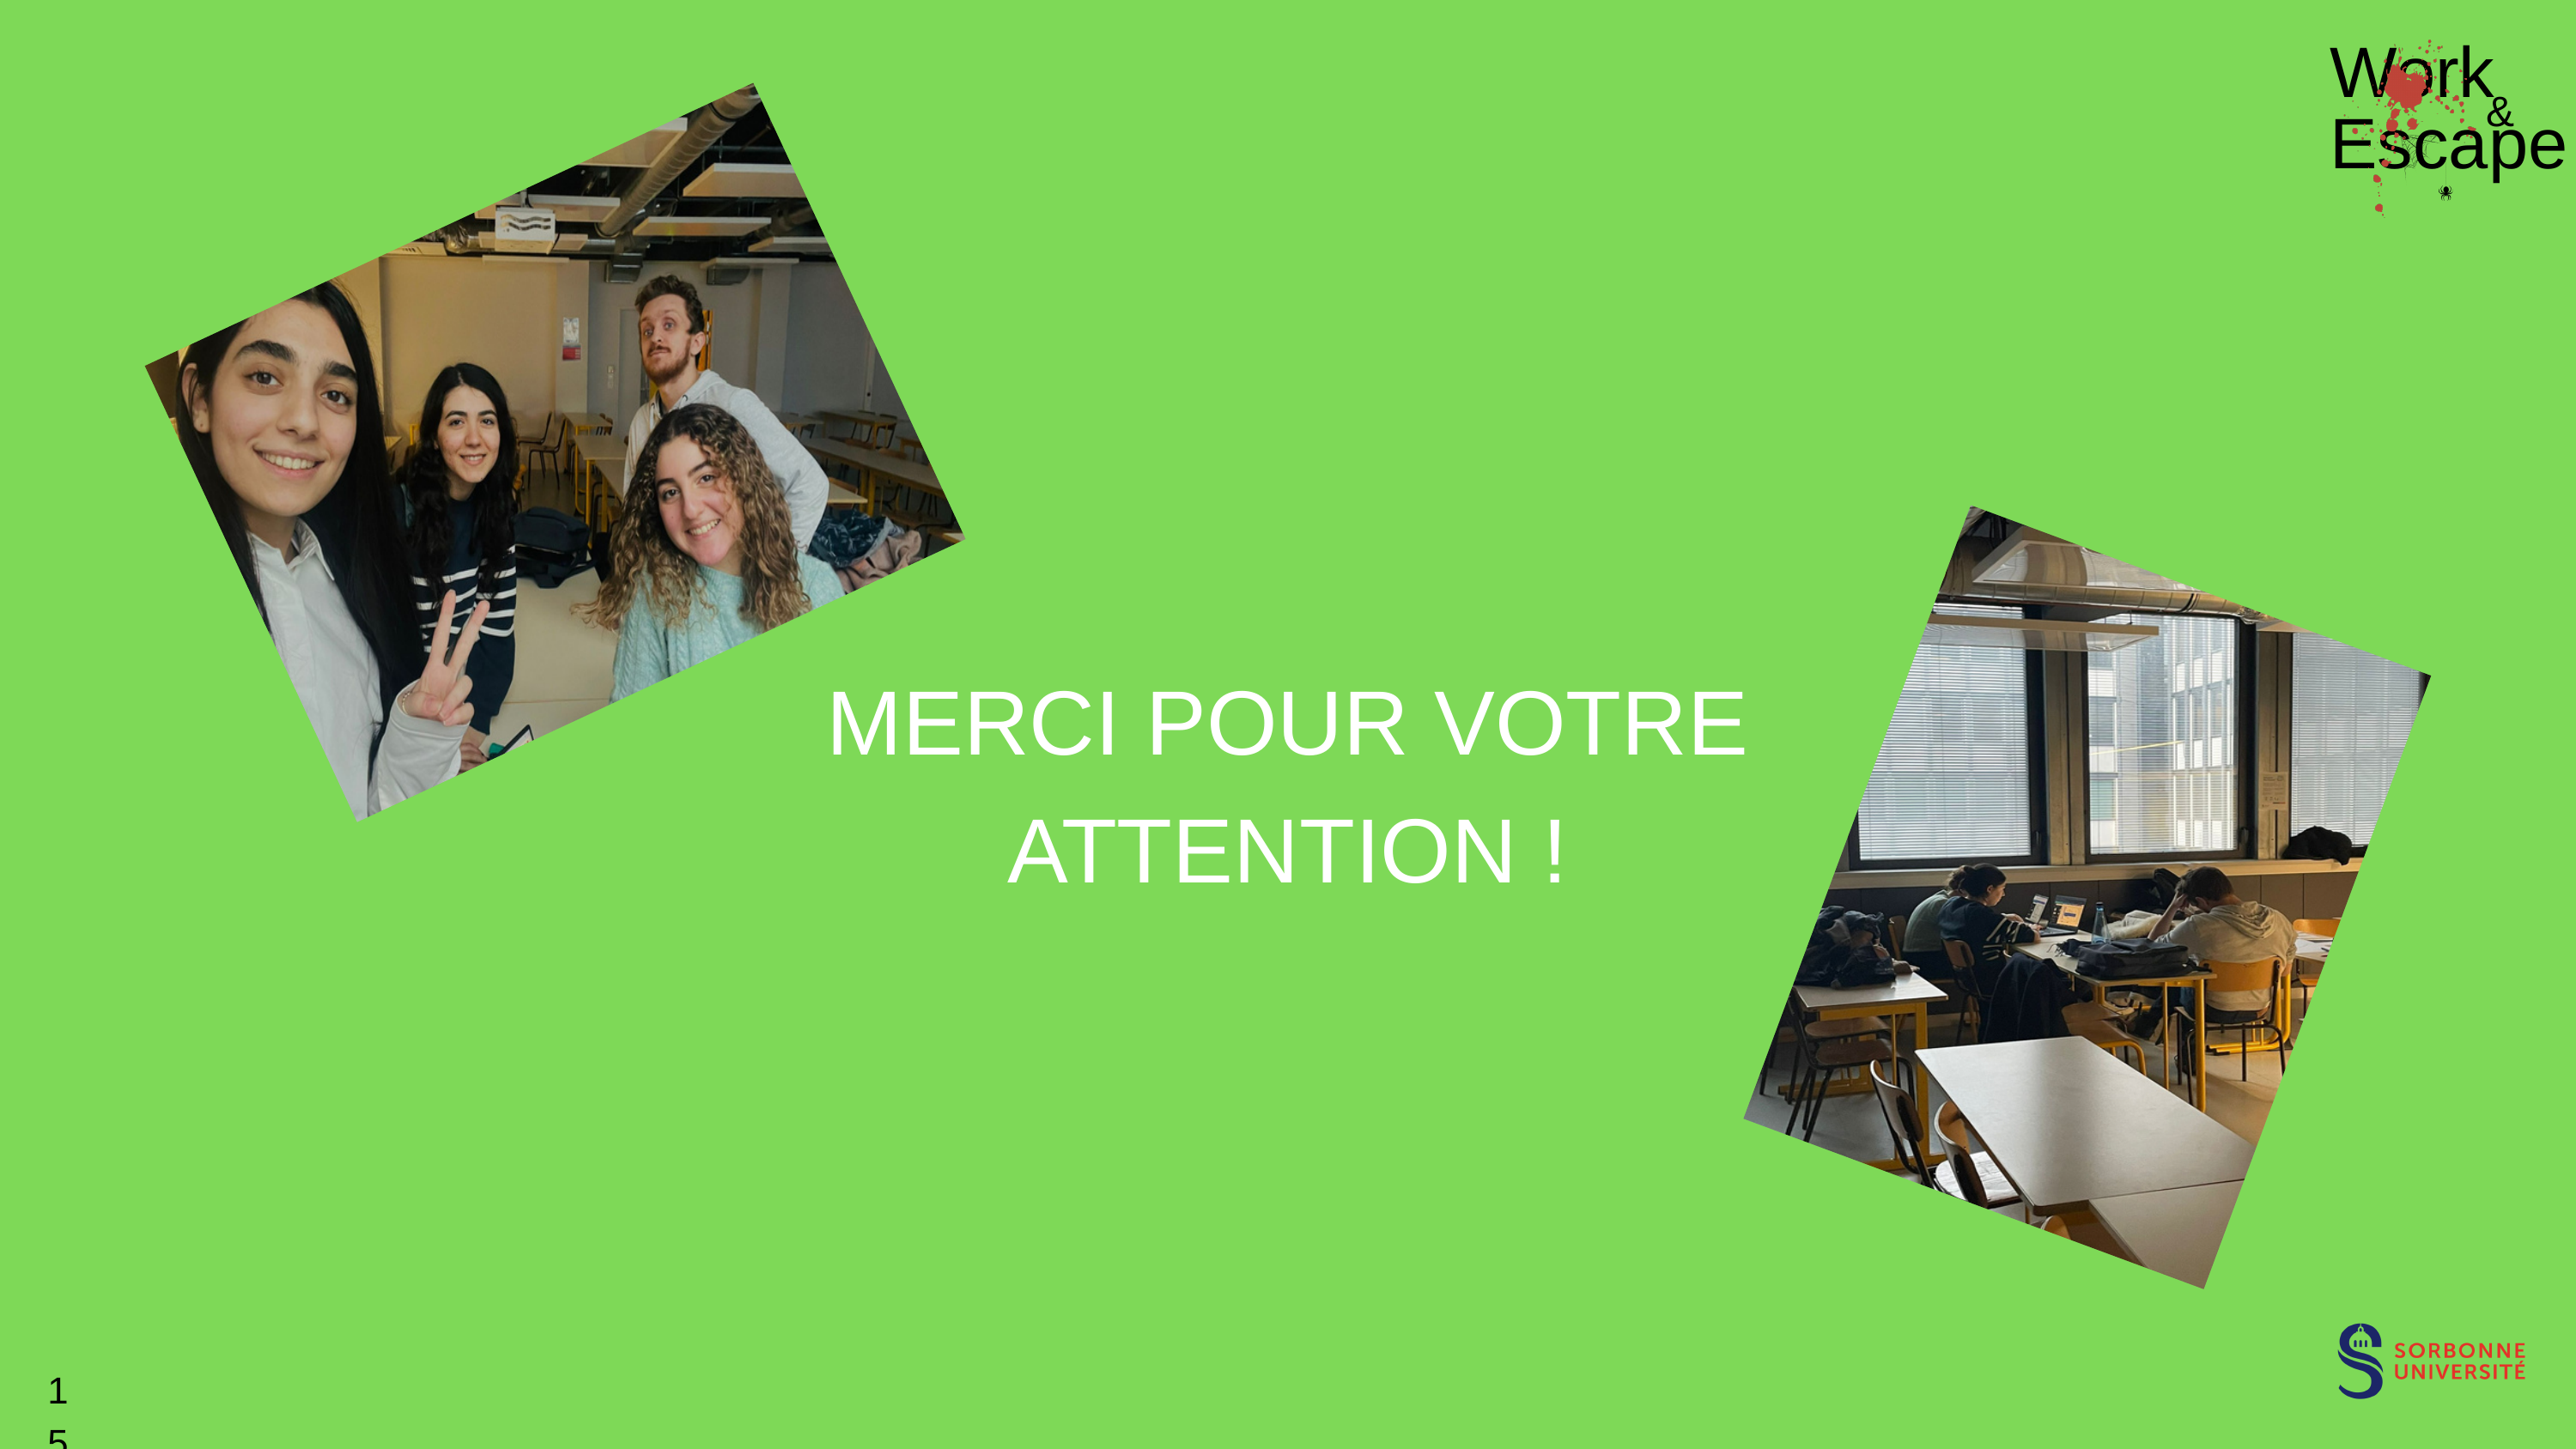

Work Escape
&

MERCI POUR VOTRE ATTENTION !

15